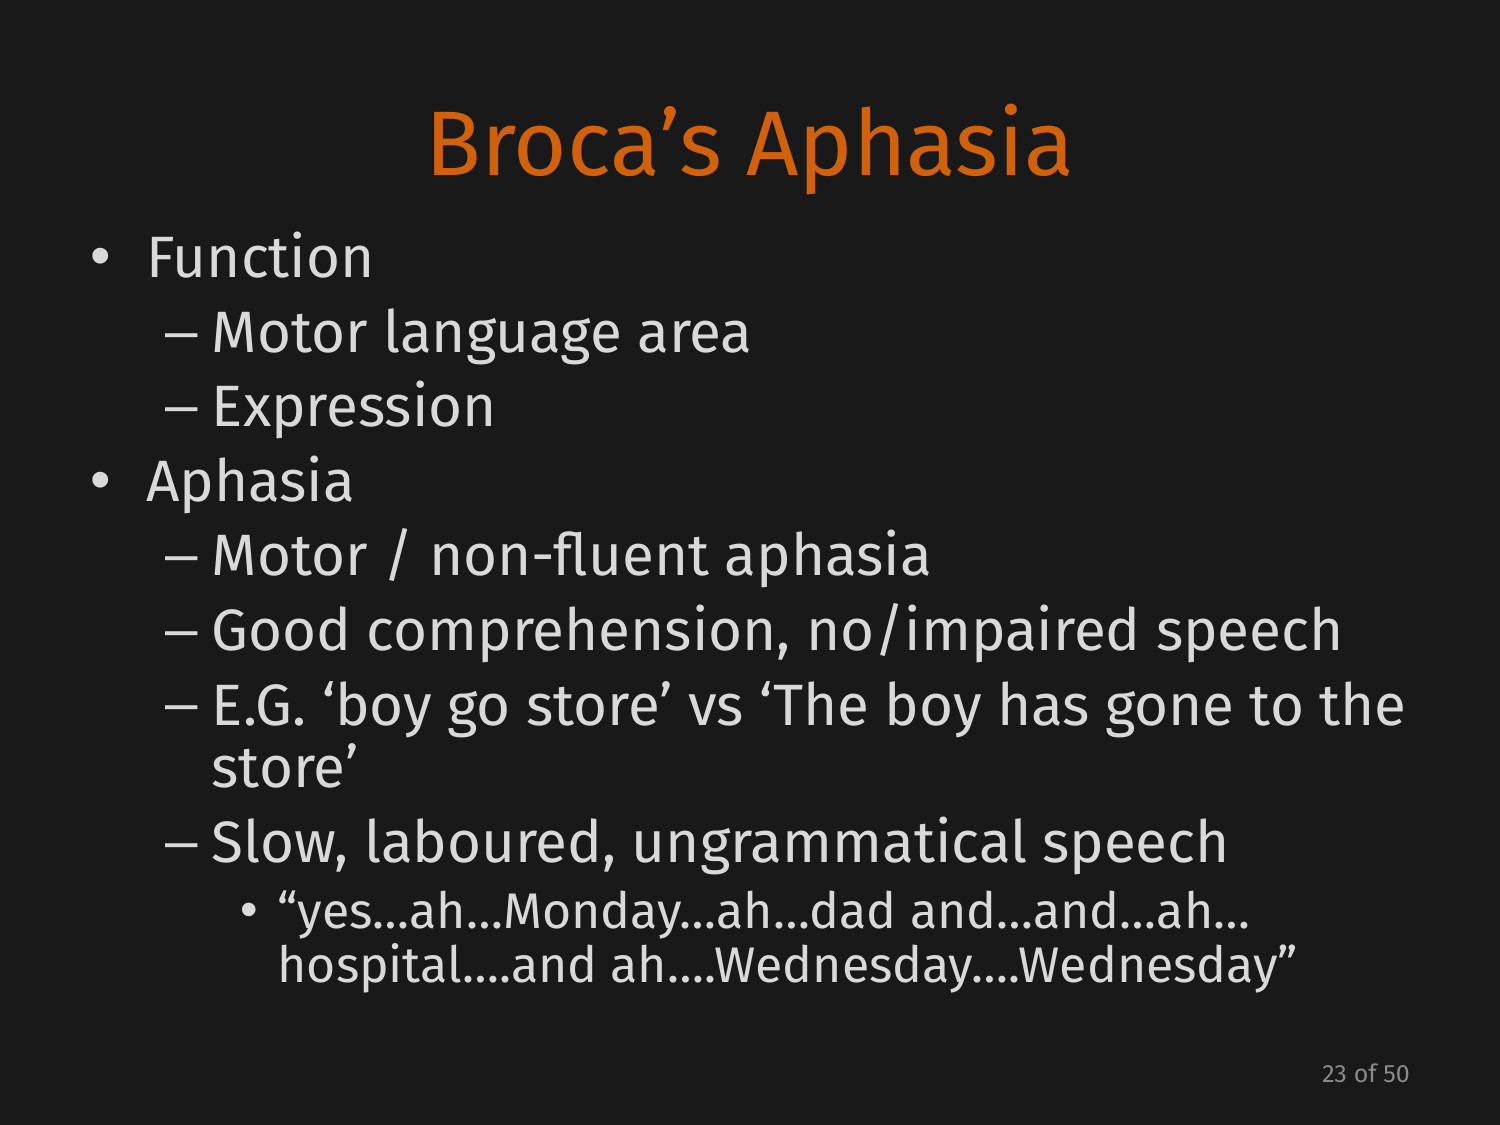

# Broca’s Aphasia
Function
Motor language area
Expression
Aphasia
Motor / non-fluent aphasia
Good comprehension, no/impaired speech
E.G. ‘boy go store’ vs ‘The boy has gone to the store’
Slow, laboured, ungrammatical speech
“yes…ah…Monday…ah…dad and…and…ah…hospital….and ah….Wednesday….Wednesday”
23 of 50